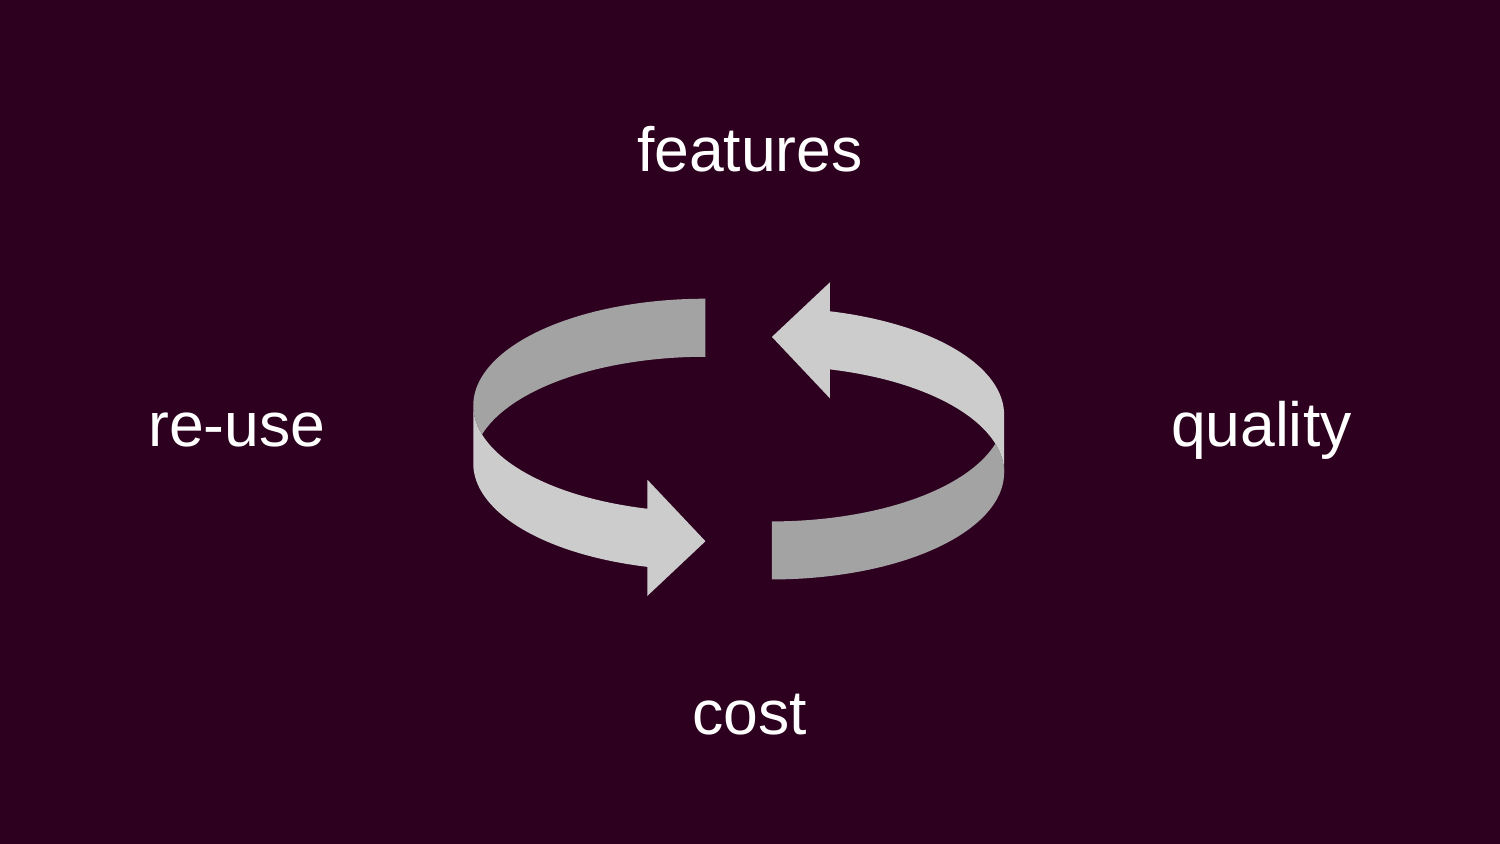

...reuse also drives cost down and features in

The more people share the cost of design and implementation, the lower the cost to each of them becomes.

And the more people are using a piece of code, the more capable - feature rich - that code becomes.

Now, imagine re-using the MySQL operations code of a hundred other companies. You’d have the most secure, most resilient, most adaptive, most re-usable implementation that works on the most clouds.

We call that a charm, a reusable nugget of operations that encapsulates automation (Chef, Puppet, Ansible, Salt scripts) in a way that “just works” everywhere from clouds to laptops.
features

# re-use                                                 quality
cost